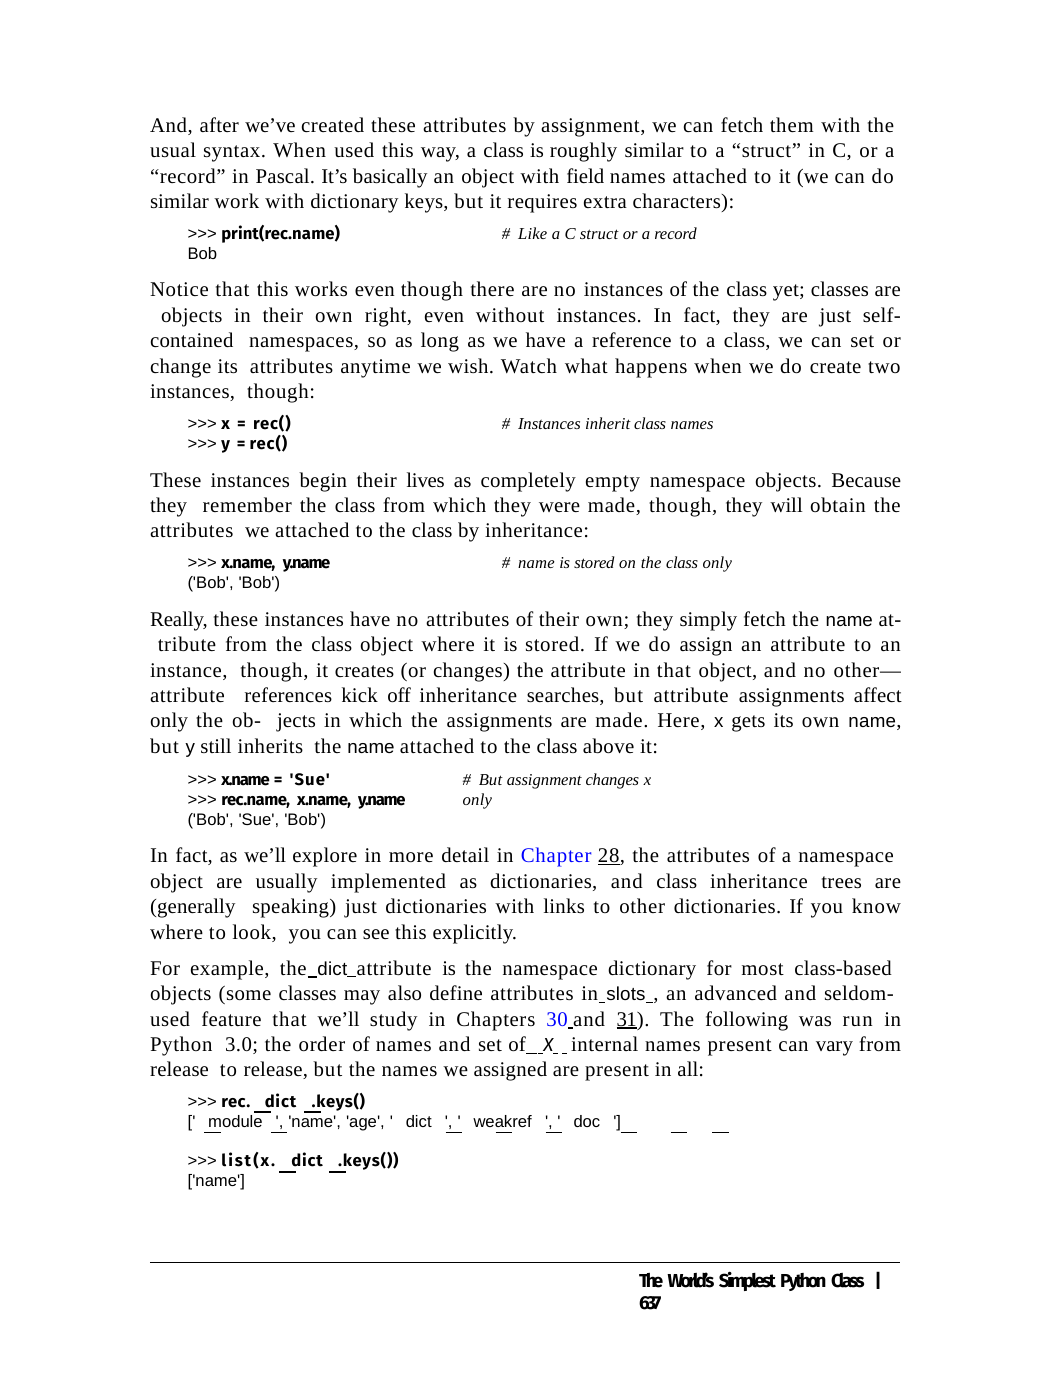

And, after we’ve created these attributes by assignment, we can fetch them with the  usual syntax. When used this way, a class is roughly similar to a “struct” in C, or a  “record” in Pascal. It’s basically an object with field names attached to it (we can do  similar work with dictionary keys, but it requires extra characters):
>>> print(rec.name)	# Like a C struct or a record
Bob
Notice that this works even though there are no instances of the class yet; classes are  objects in their own right, even without instances. In fact, they are just self-contained  namespaces, so as long as we have a reference to a class, we can set or change its  attributes anytime we wish. Watch what happens when we do create two instances,  though:
>>> x = rec()	# Instances inherit class names
>>> y = rec()
These instances begin their lives as completely empty namespace objects. Because they  remember the class from which they were made, though, they will obtain the attributes  we attached to the class by inheritance:
>>> x.name, y.name	# name is stored on the class only
('Bob', 'Bob')
Really, these instances have no attributes of their own; they simply fetch the name at-  tribute from the class object where it is stored. If we do assign an attribute to an instance,  though, it creates (or changes) the attribute in that object, and no other—attribute  references kick off inheritance searches, but attribute assignments affect only the ob-  jects in which the assignments are made. Here, x gets its own name, but y still inherits  the name attached to the class above it:
>>> x.name = 'Sue'
>>> rec.name, x.name, y.name
('Bob', 'Sue', 'Bob')
# But assignment changes x only
In fact, as we’ll explore in more detail in Chapter 28, the attributes of a namespace  object are usually implemented as dictionaries, and class inheritance trees are (generally  speaking) just dictionaries with links to other dictionaries. If you know where to look,  you can see this explicitly.
For example, the dict attribute is the namespace dictionary for most class-based  objects (some classes may also define attributes in slots , an advanced and seldom-  used feature that we’ll study in Chapters 30 and 31). The following was run in Python  3.0; the order of names and set of   X  internal names present can vary from release  to release, but the names we assigned are present in all:
>>> rec.  dict  .keys()
[' module ', 'name', 'age', ' dict ', ' weakref ', ' doc ']

>>> list(x.  dict  .keys())
['name']

The World’s Simplest Python Class  |  637